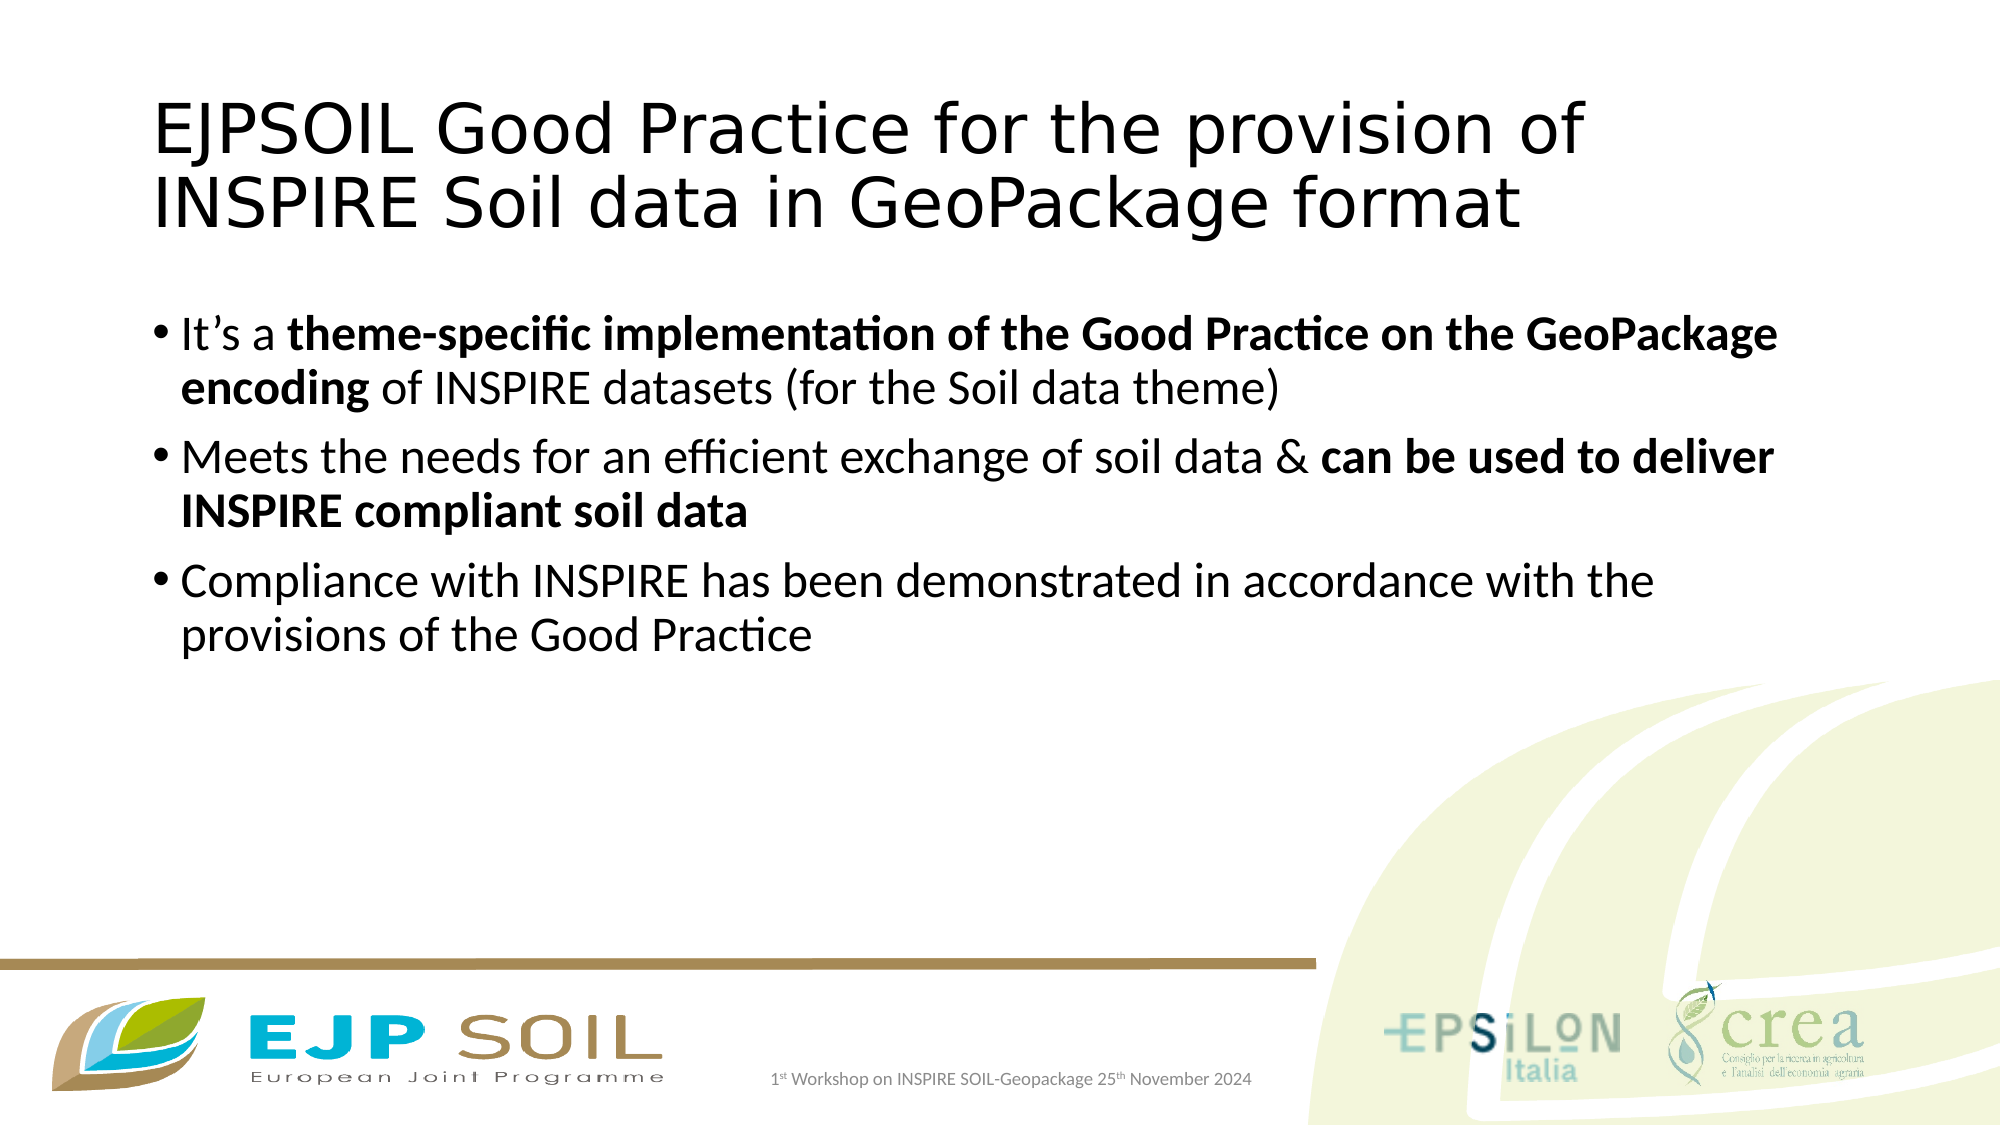

# EJPSOIL Good Practice for the provision of INSPIRE Soil data in GeoPackage format
It’s a theme-specific implementation of the Good Practice on the GeoPackage encoding of INSPIRE datasets (for the Soil data theme)
Meets the needs for an efficient exchange of soil data & can be used to deliver INSPIRE compliant soil data
Compliance with INSPIRE has been demonstrated in accordance with the provisions of the Good Practice
1st Workshop on INSPIRE SOIL-Geopackage 25th November 2024